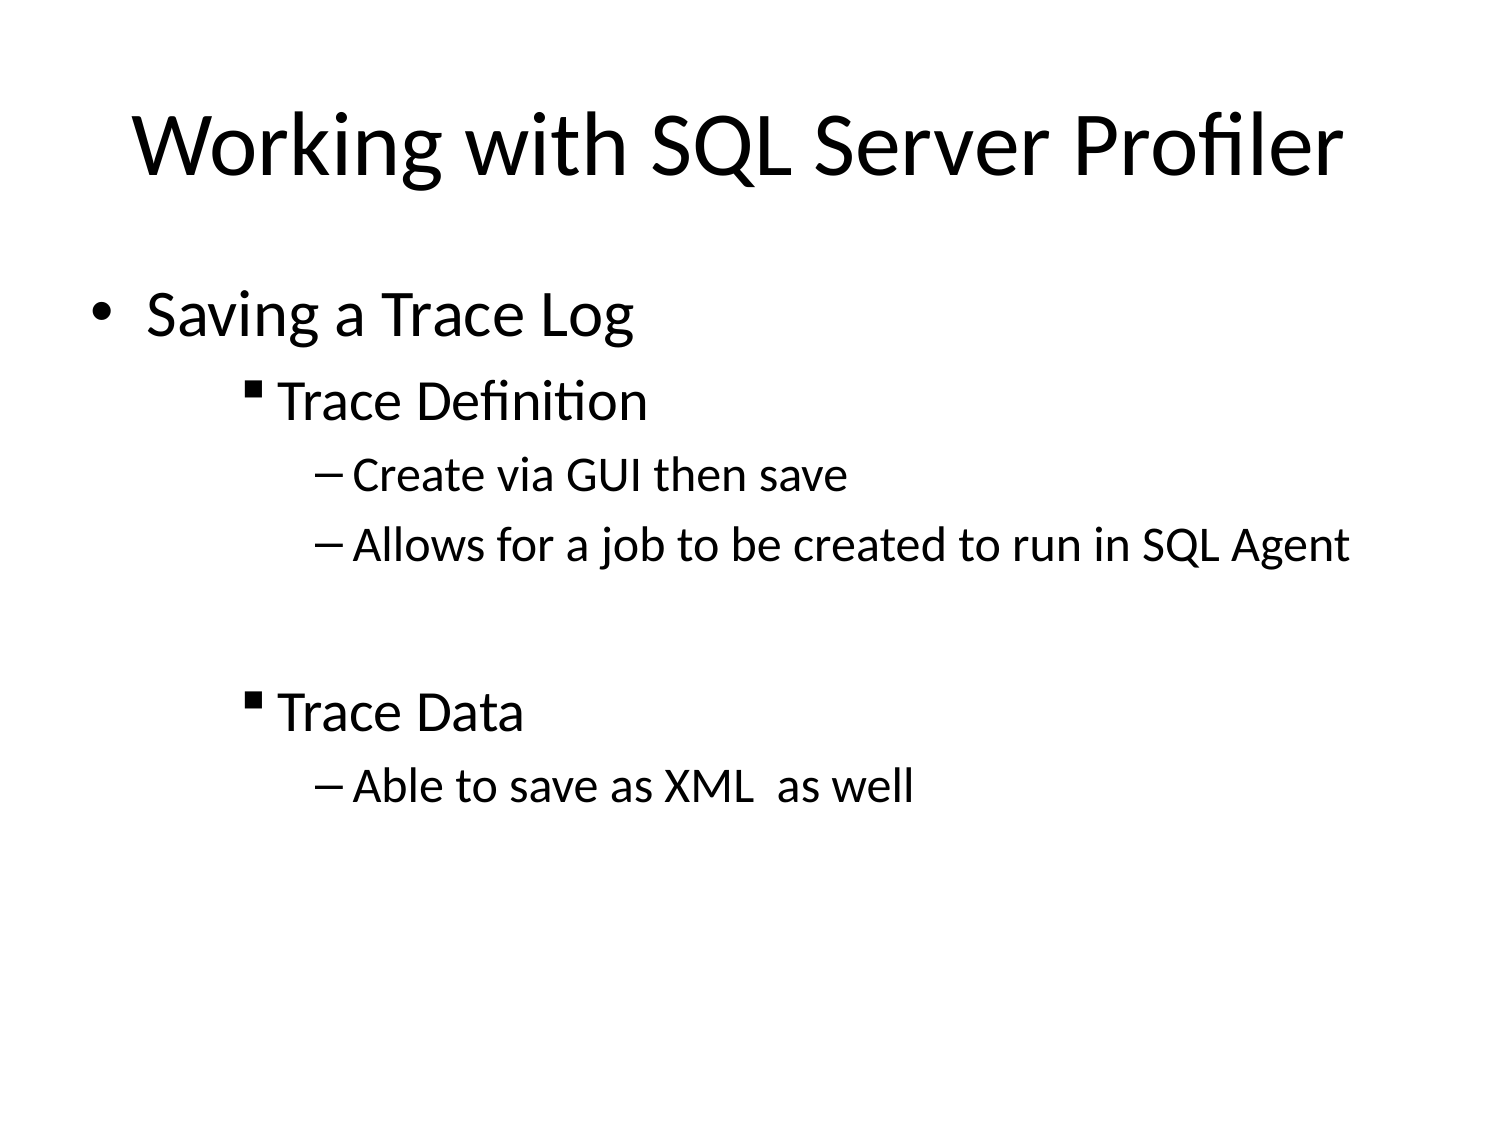

# Working with SQL Server Profiler
Saving a Trace Log
Trace Definition
Create via GUI then save
Allows for a job to be created to run in SQL Agent

Trace Data
Able to save as XML  as well